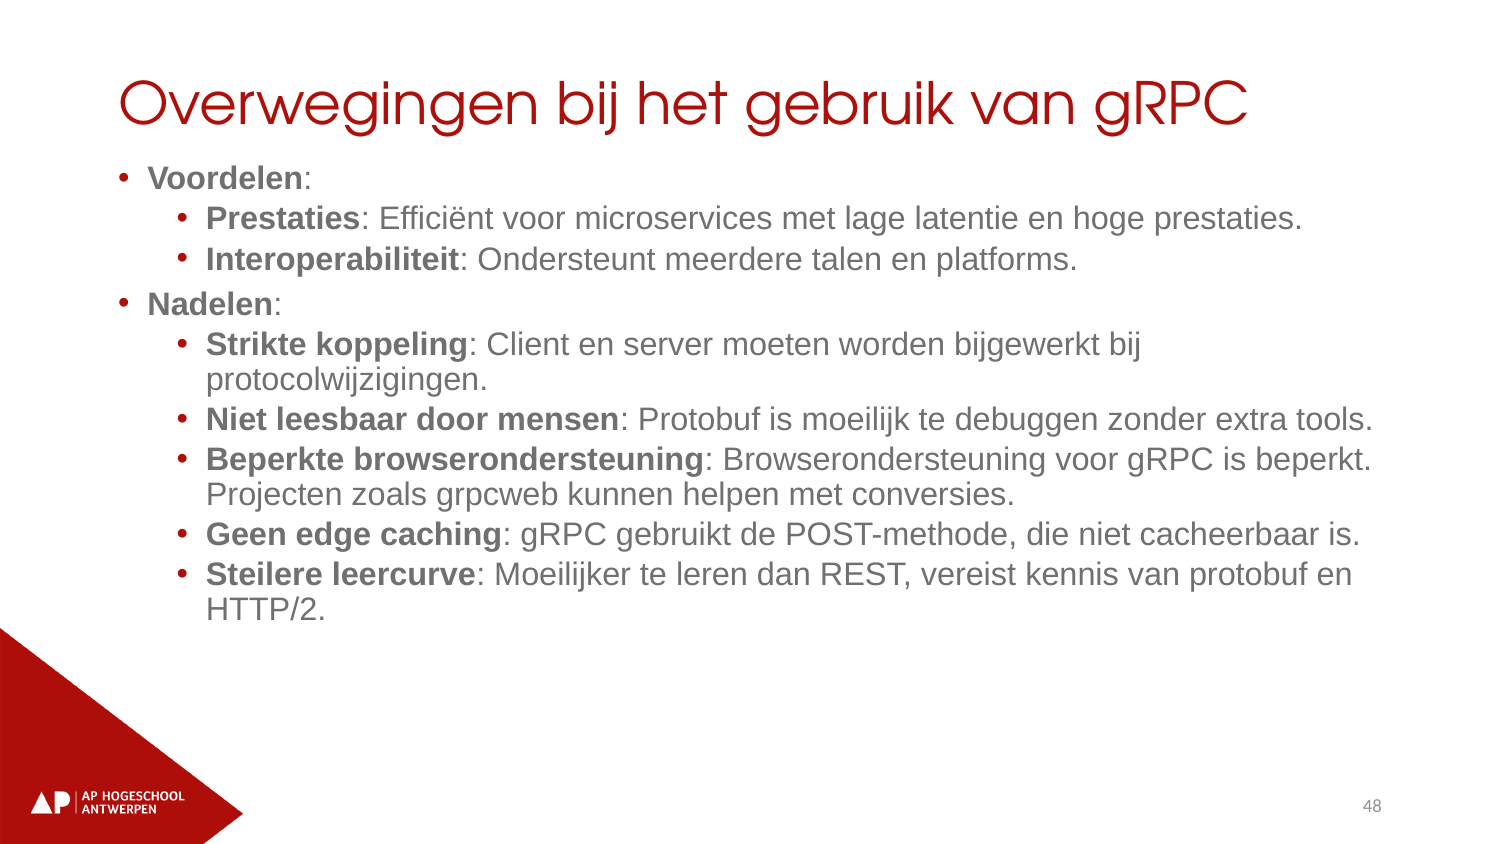

# Overwegingen bij het gebruik van gRPC
Voordelen:
Prestaties: Efficiënt voor microservices met lage latentie en hoge prestaties.
Interoperabiliteit: Ondersteunt meerdere talen en platforms.
Nadelen:
Strikte koppeling: Client en server moeten worden bijgewerkt bij protocolwijzigingen.
Niet leesbaar door mensen: Protobuf is moeilijk te debuggen zonder extra tools.
Beperkte browserondersteuning: Browserondersteuning voor gRPC is beperkt. Projecten zoals grpcweb kunnen helpen met conversies.
Geen edge caching: gRPC gebruikt de POST-methode, die niet cacheerbaar is.
Steilere leercurve: Moeilijker te leren dan REST, vereist kennis van protobuf en HTTP/2.

48